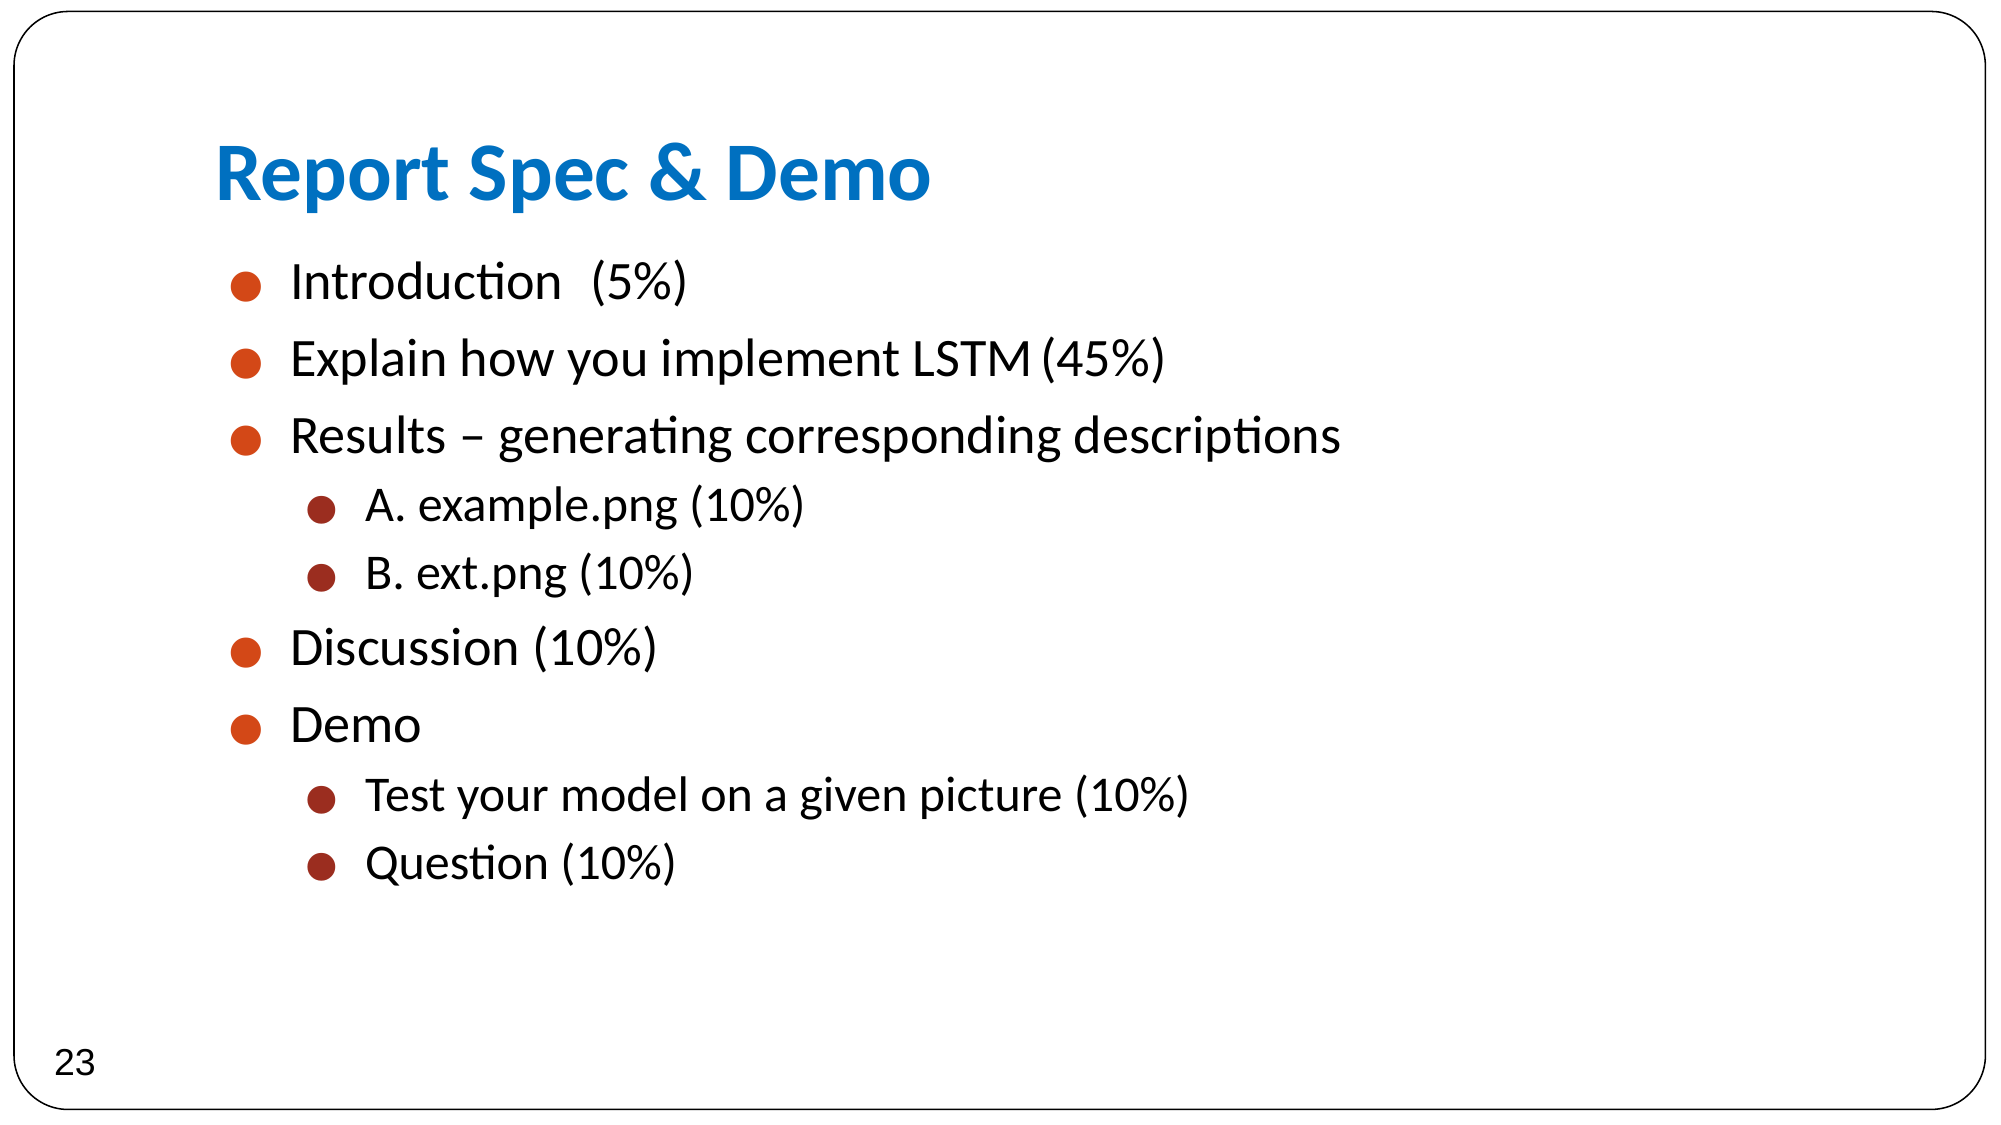

# Report Spec & Demo
Introduction	(5%)
Explain how you implement LSTM	(45%)
Results – generating corresponding descriptions
A. example.png (10%)
B. ext.png (10%)
Discussion (10%)
Demo
Test your model on a given picture (10%)
Question (10%)